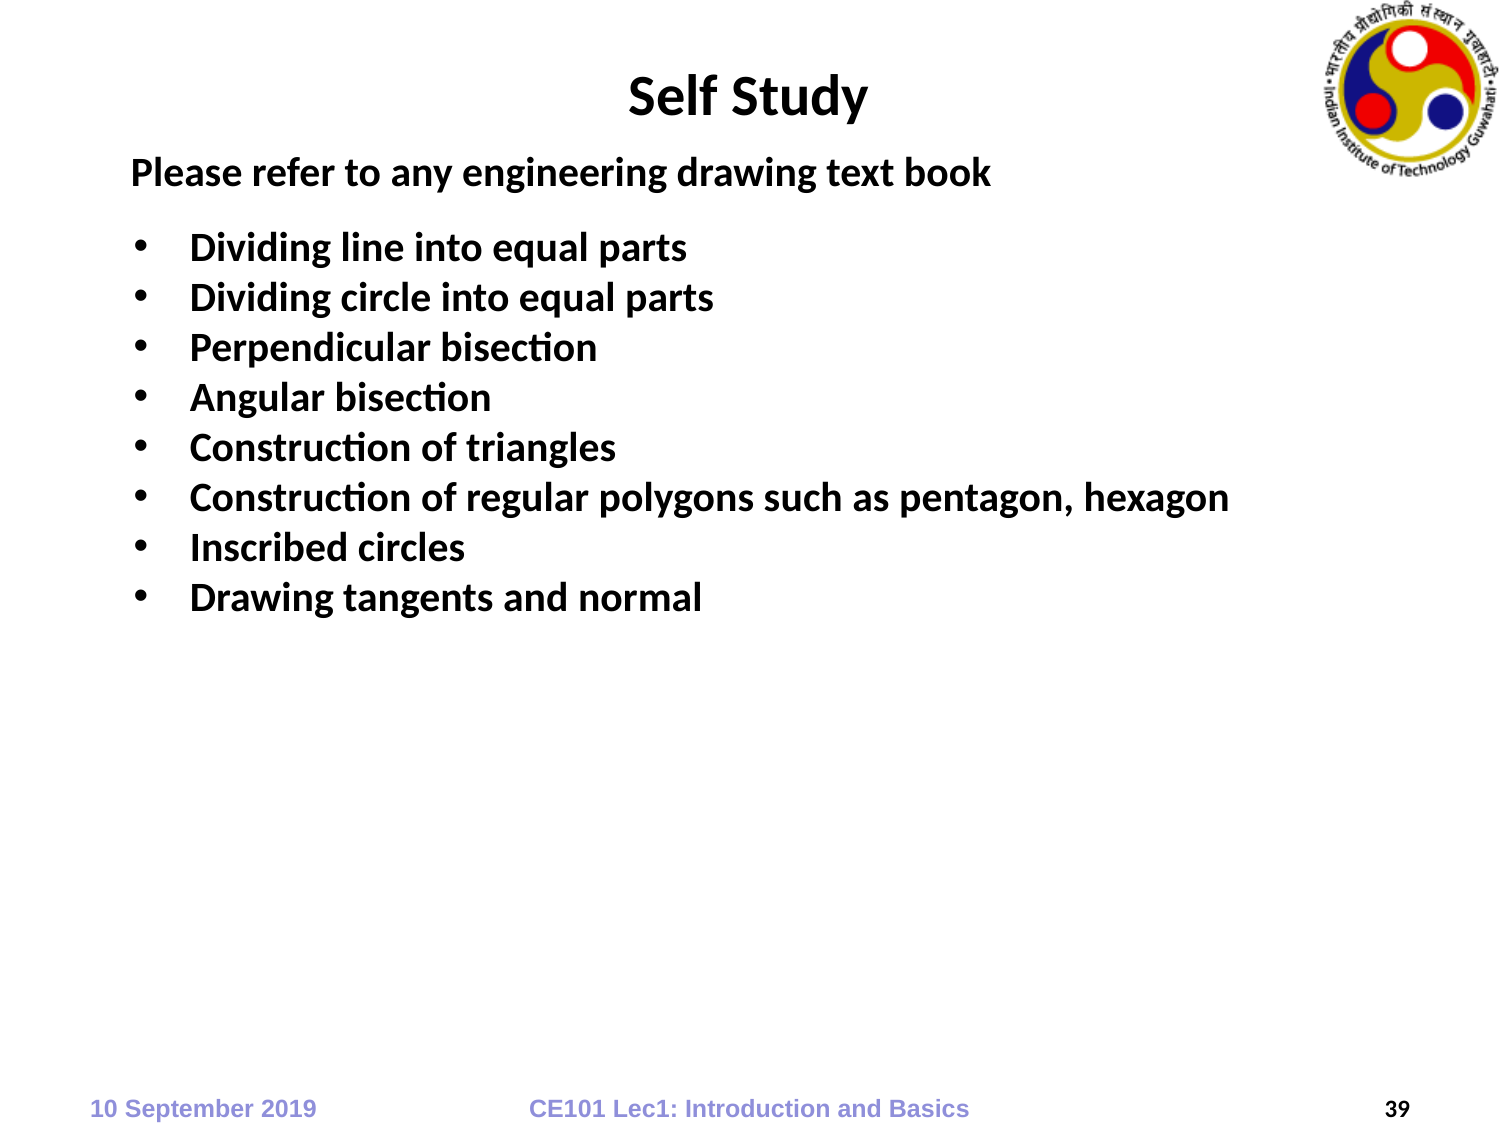

Self Study
Please refer to any engineering drawing text book
Dividing line into equal parts
Dividing circle into equal parts
Perpendicular bisection
Angular bisection
Construction of triangles
Construction of regular polygons such as pentagon, hexagon
Inscribed circles
Drawing tangents and normal
10 September 2019
CE101 Lec1: Introduction and Basics
39